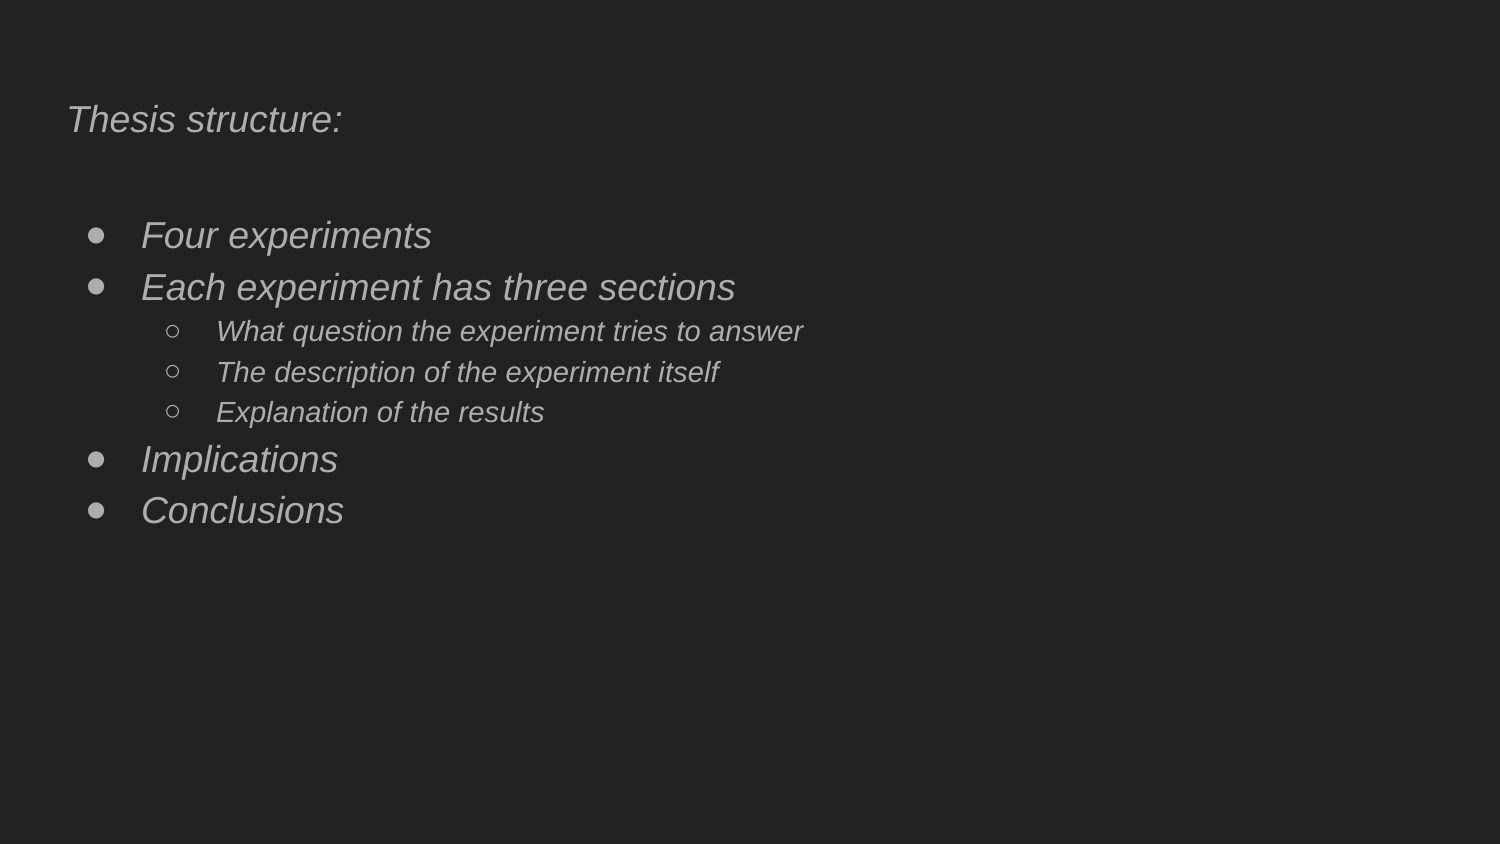

# Thesis structure:

Four experiments
Each experiment has three sections
What question the experiment tries to answer
The description of the experiment itself
Explanation of the results
Implications
Conclusions